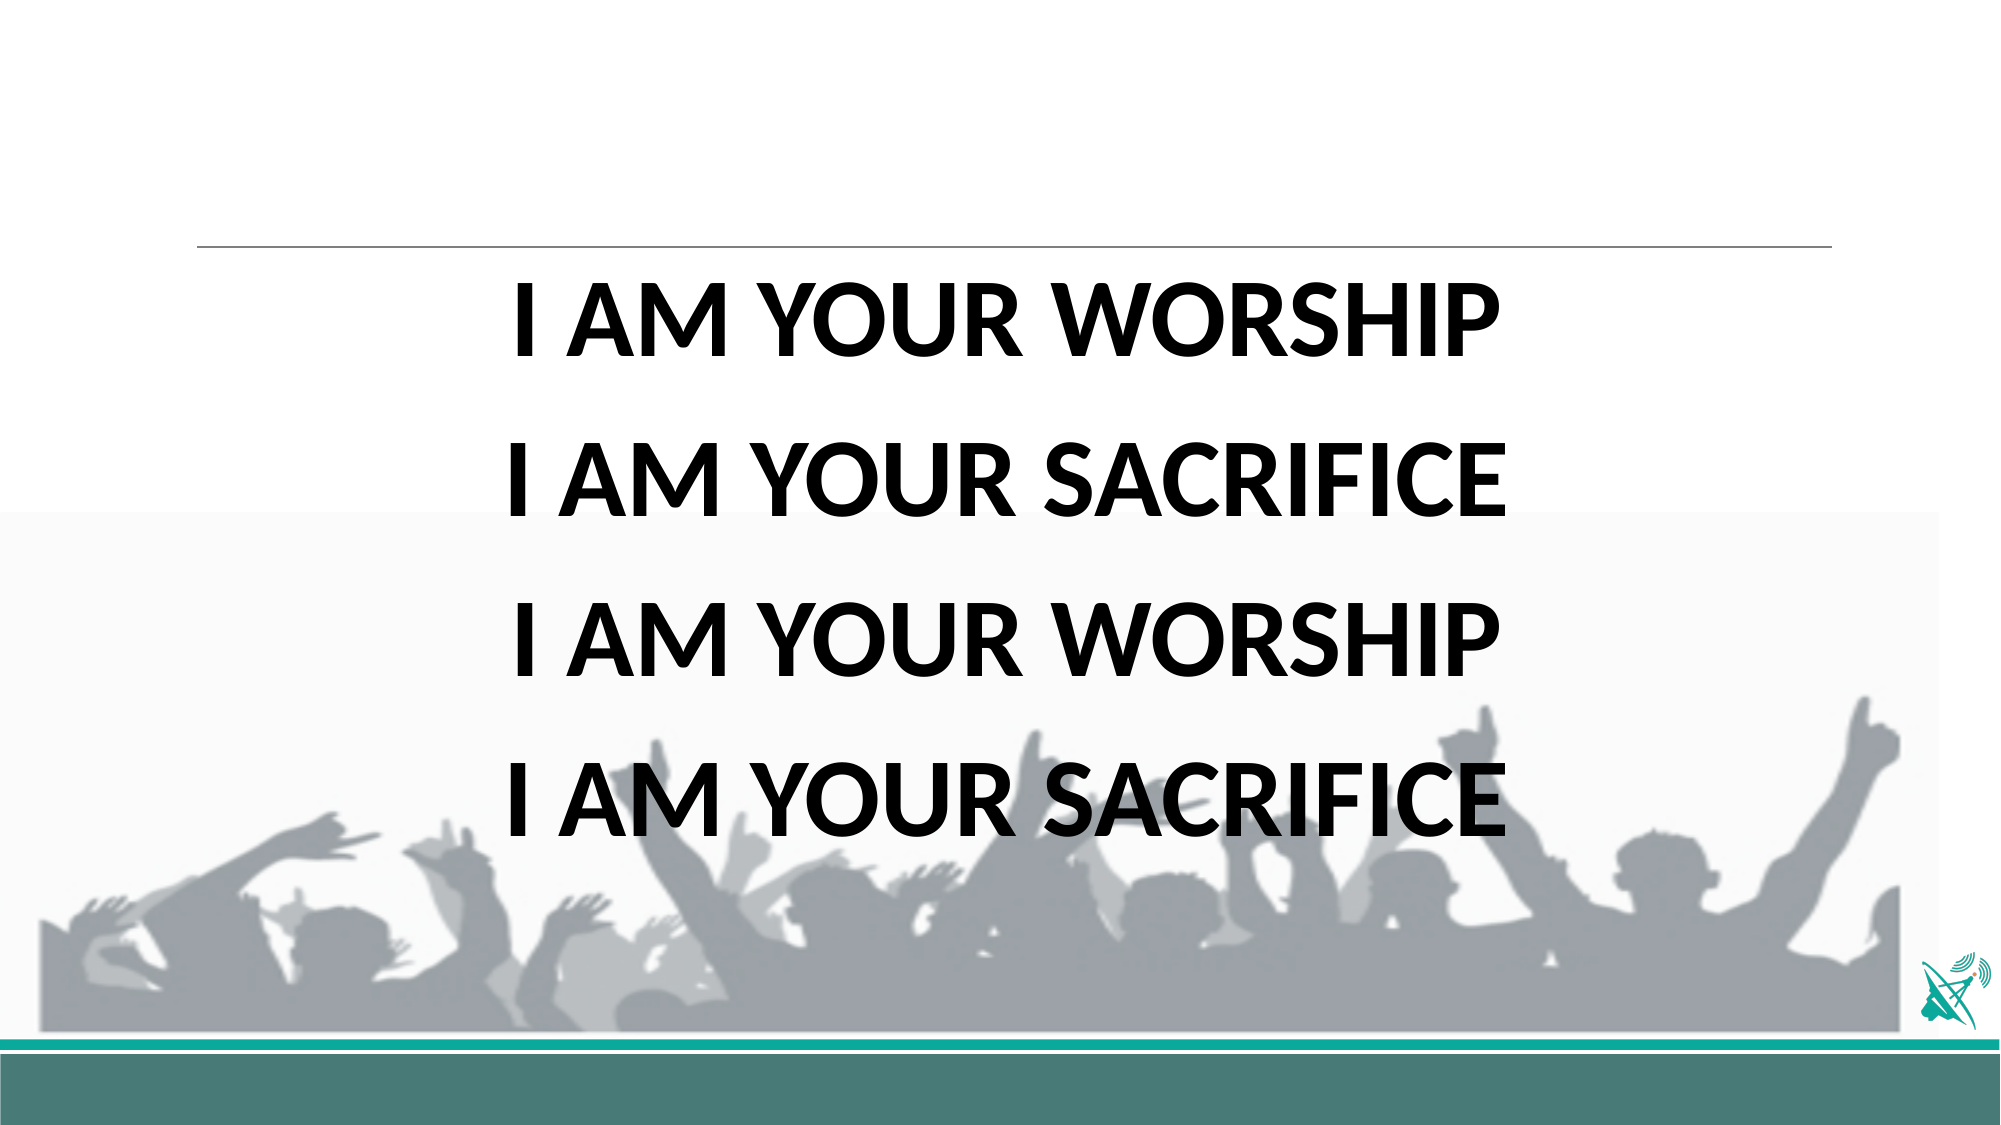

#
I AM YOUR WORSHIP
I AM YOUR SACRIFICE
I AM YOUR WORSHIP
I AM YOUR SACRIFICE